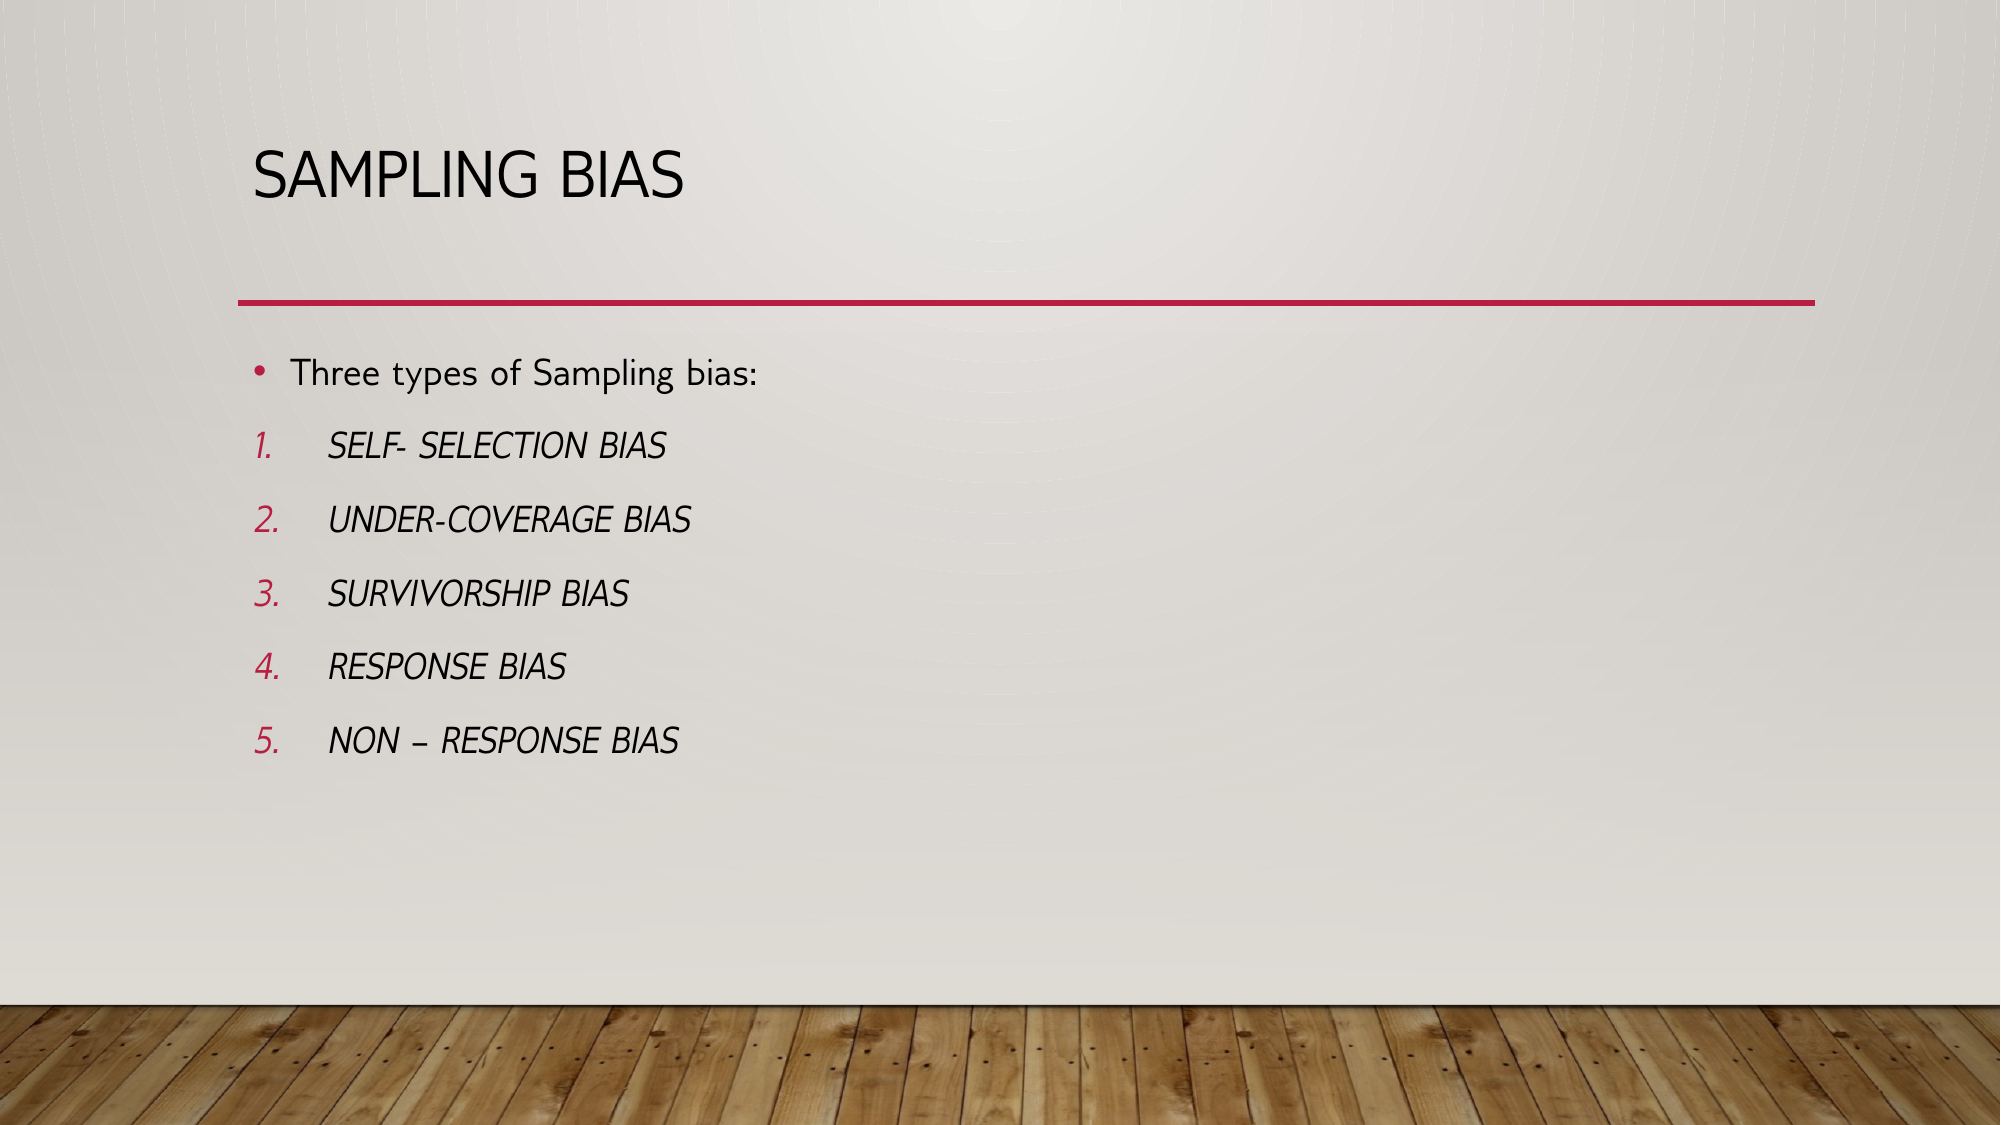

# Sampling bias
Three types of Sampling bias:
SELF- SELECTION BIAS
UNDER-COVERAGE BIAS
Survivorship bias
Response Bias
Non – Response bias